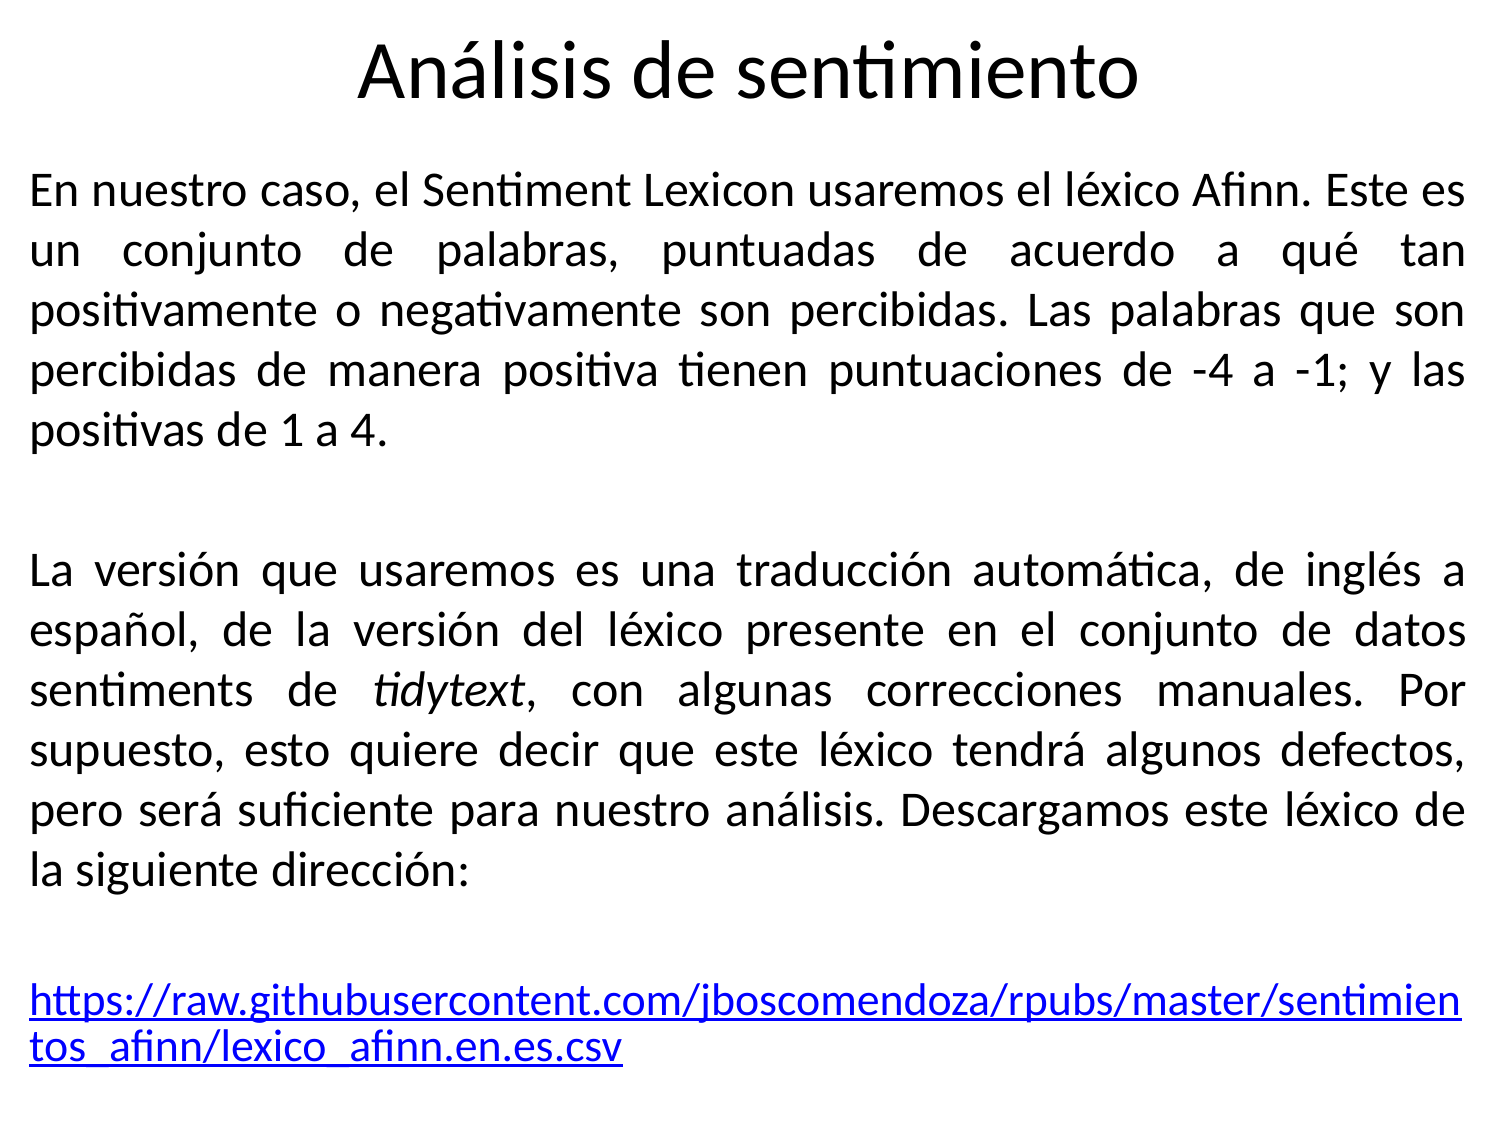

# Análisis de sentimiento
En nuestro caso, el Sentiment Lexicon usaremos el léxico Afinn. Este es un conjunto de palabras, puntuadas de acuerdo a qué tan positivamente o negativamente son percibidas. Las palabras que son percibidas de manera positiva tienen puntuaciones de -4 a -1; y las positivas de 1 a 4.

La versión que usaremos es una traducción automática, de inglés a español, de la versión del léxico presente en el conjunto de datos sentiments de tidytext, con algunas correcciones manuales. Por supuesto, esto quiere decir que este léxico tendrá algunos defectos, pero será suficiente para nuestro análisis. Descargamos este léxico de la siguiente dirección:

https://raw.githubusercontent.com/jboscomendoza/rpubs/master/sentimientos_afinn/lexico_afinn.en.es.csv